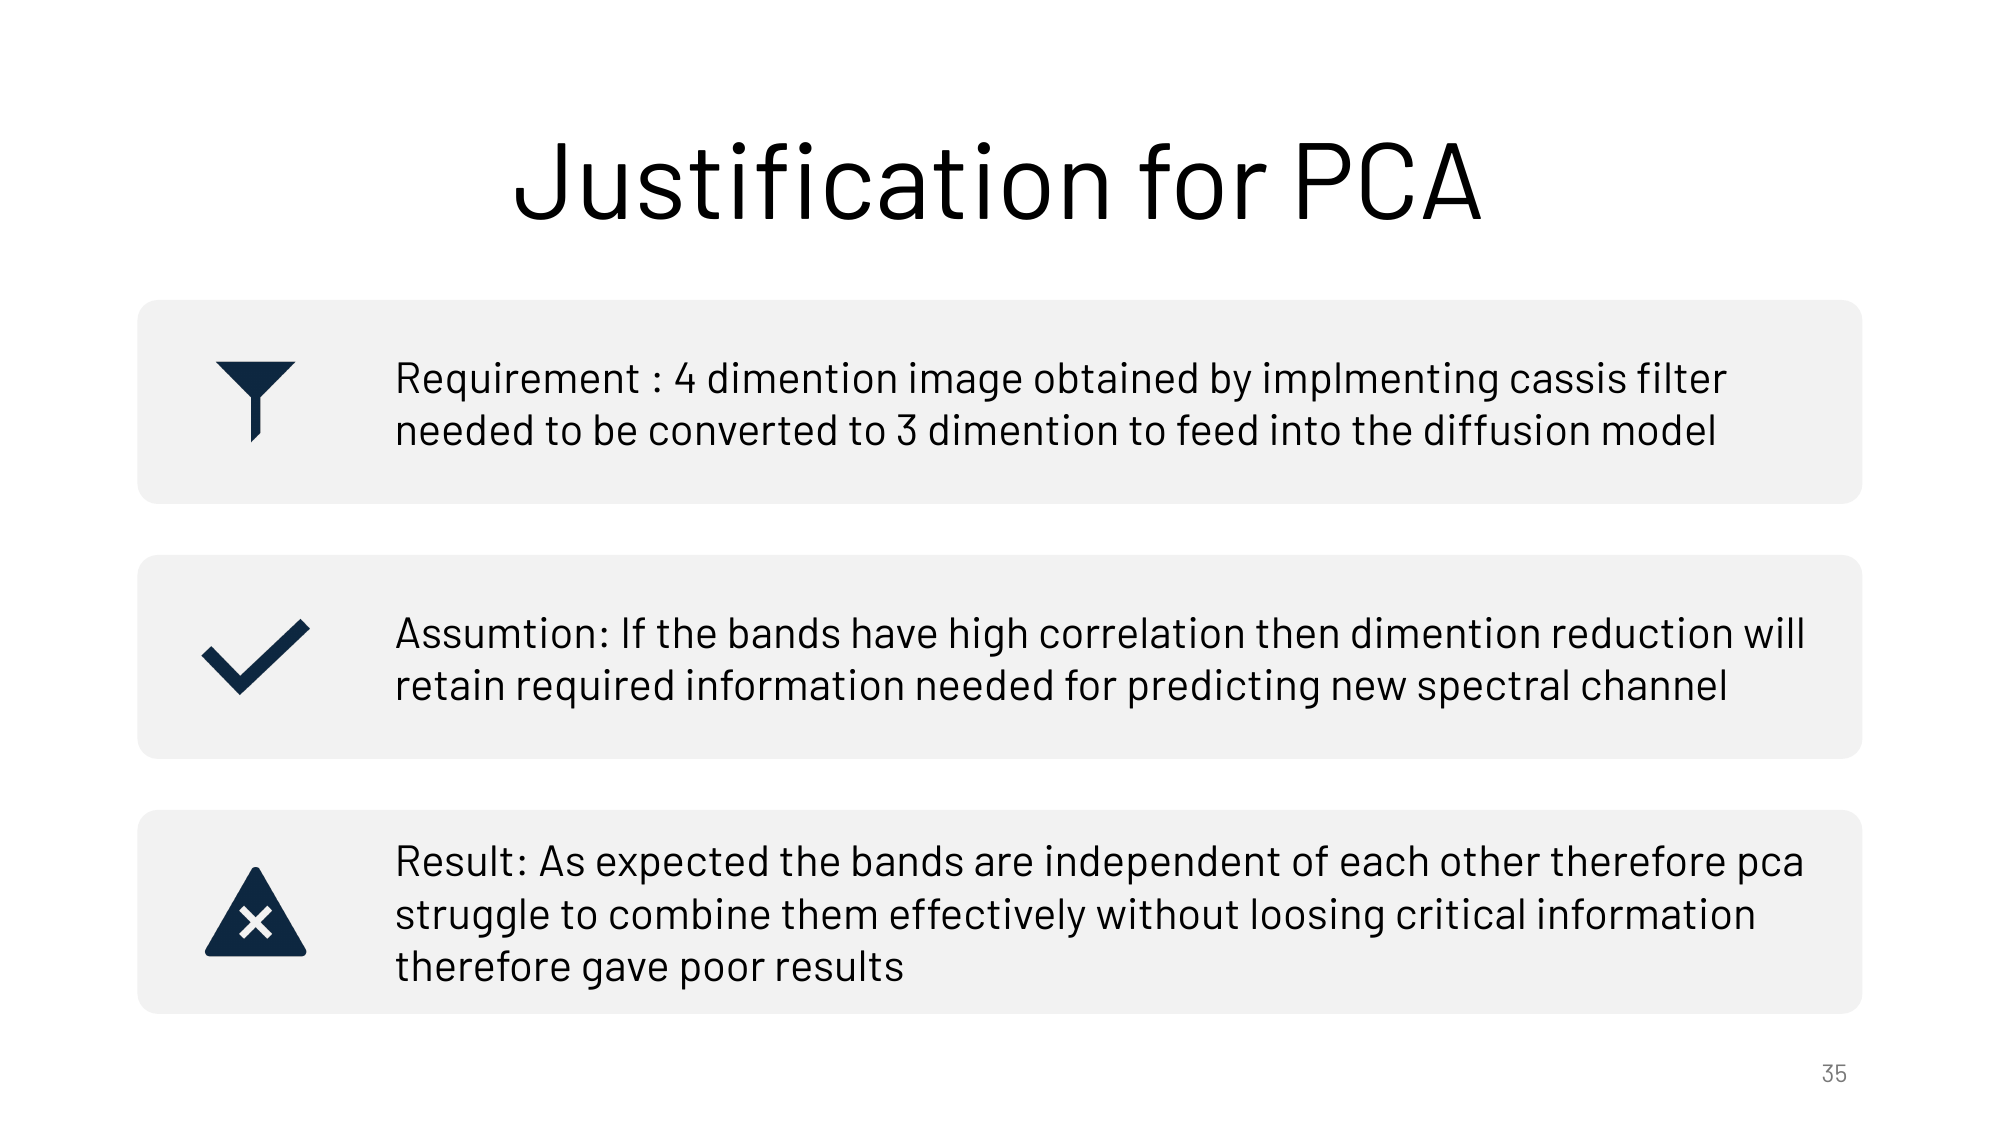

# Justification for PCA
Requirement : 4 dimention image obtained by implmenting cassis filter needed to be converted to 3 dimention to feed into the diffusion model
Assumtion: If the bands have high correlation then dimention reduction will retain required information needed for predicting new spectral channel
Result: As expected the bands are independent of each other therefore pca struggle to combine them effectively without loosing critical information therefore gave poor results
35